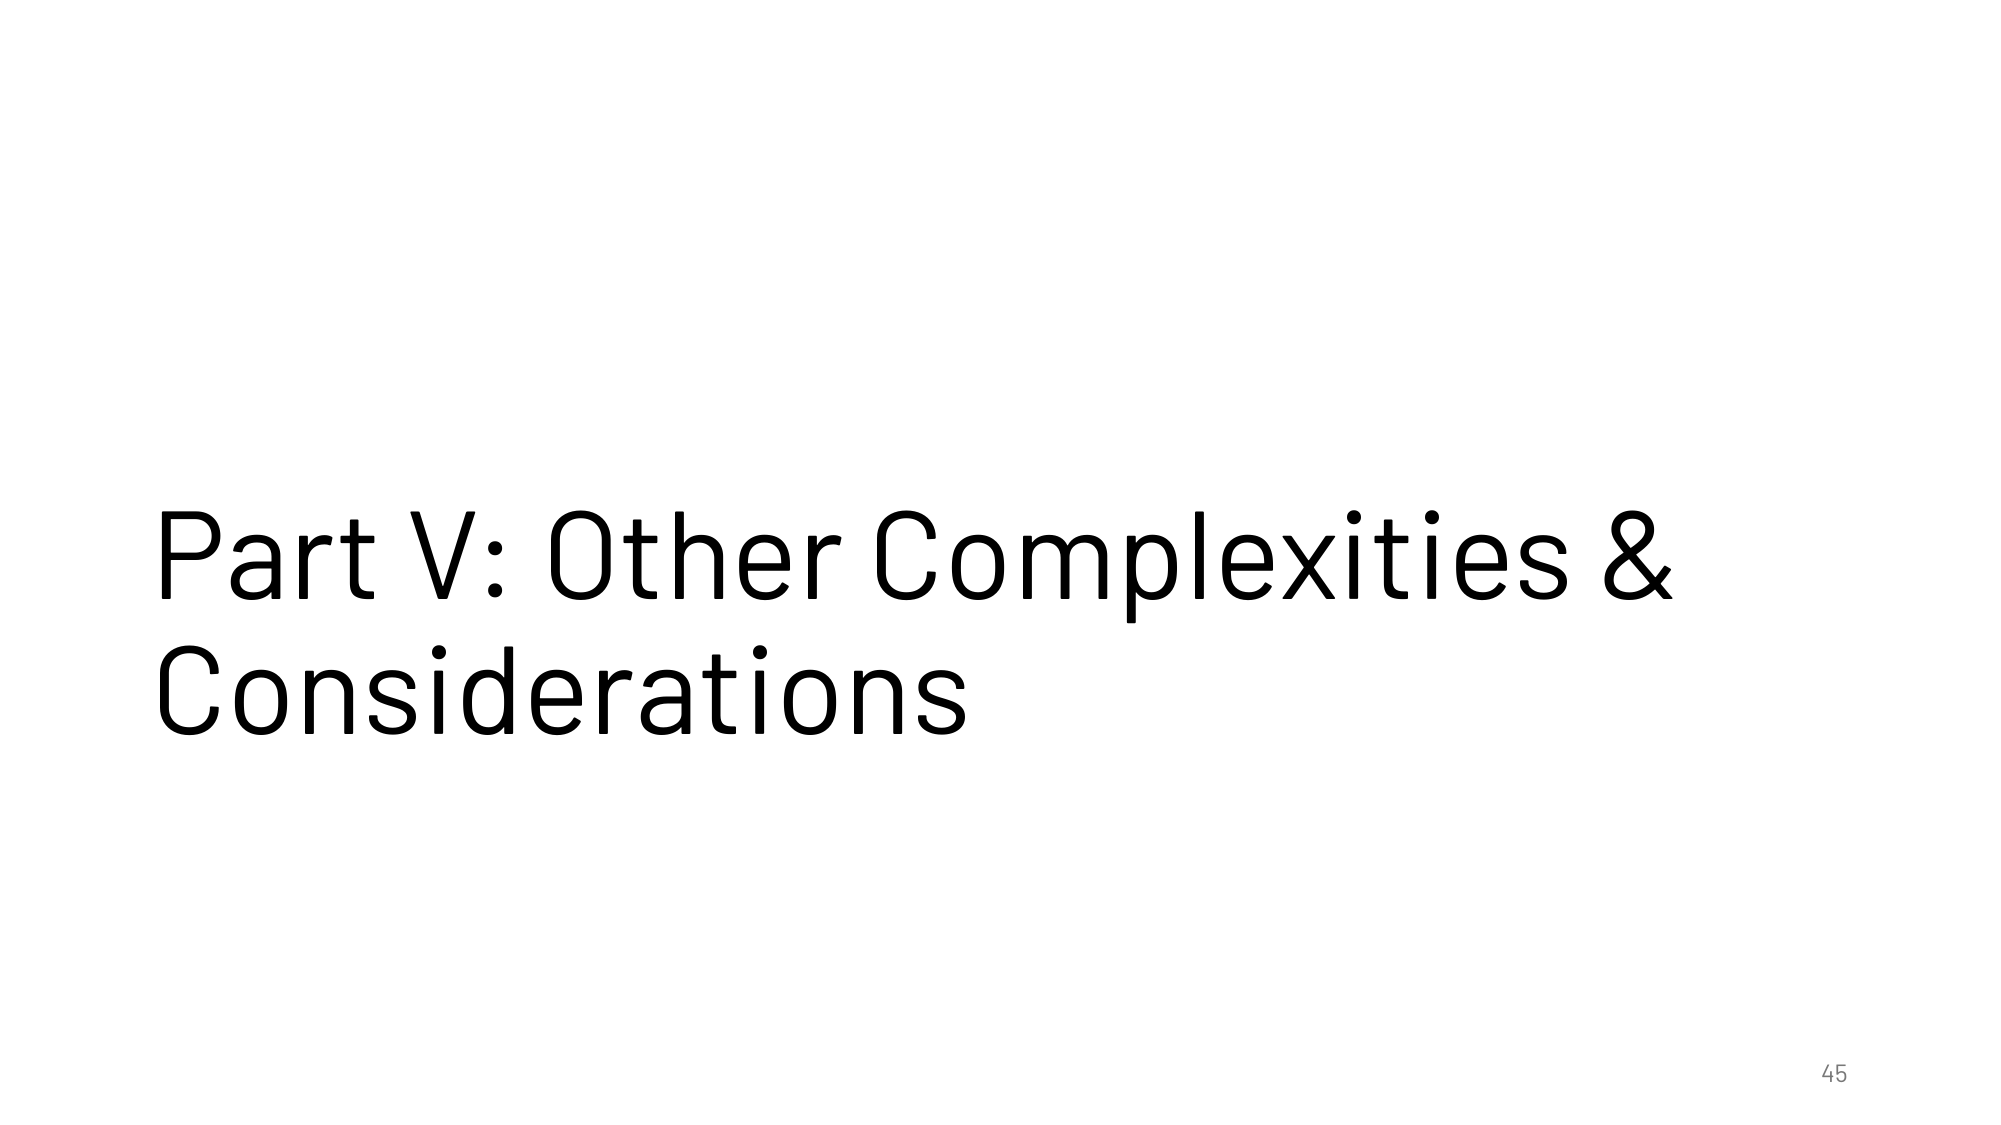

# Part V: Other Complexities & Considerations

45